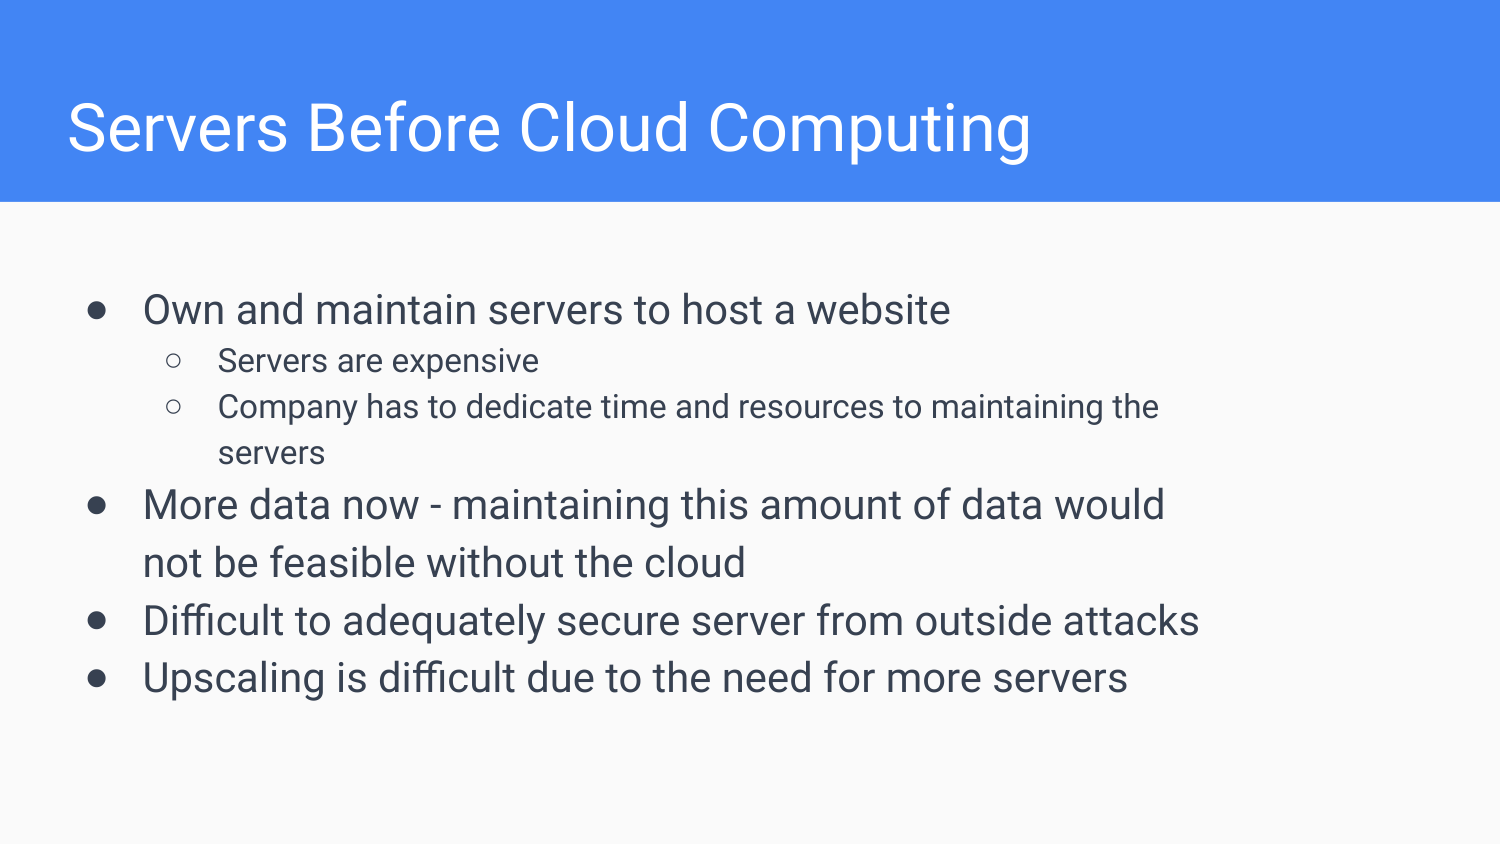

# Servers Before Cloud Computing
Own and maintain servers to host a website
Servers are expensive
Company has to dedicate time and resources to maintaining the servers
More data now - maintaining this amount of data would not be feasible without the cloud
Difficult to adequately secure server from outside attacks
Upscaling is difficult due to the need for more servers